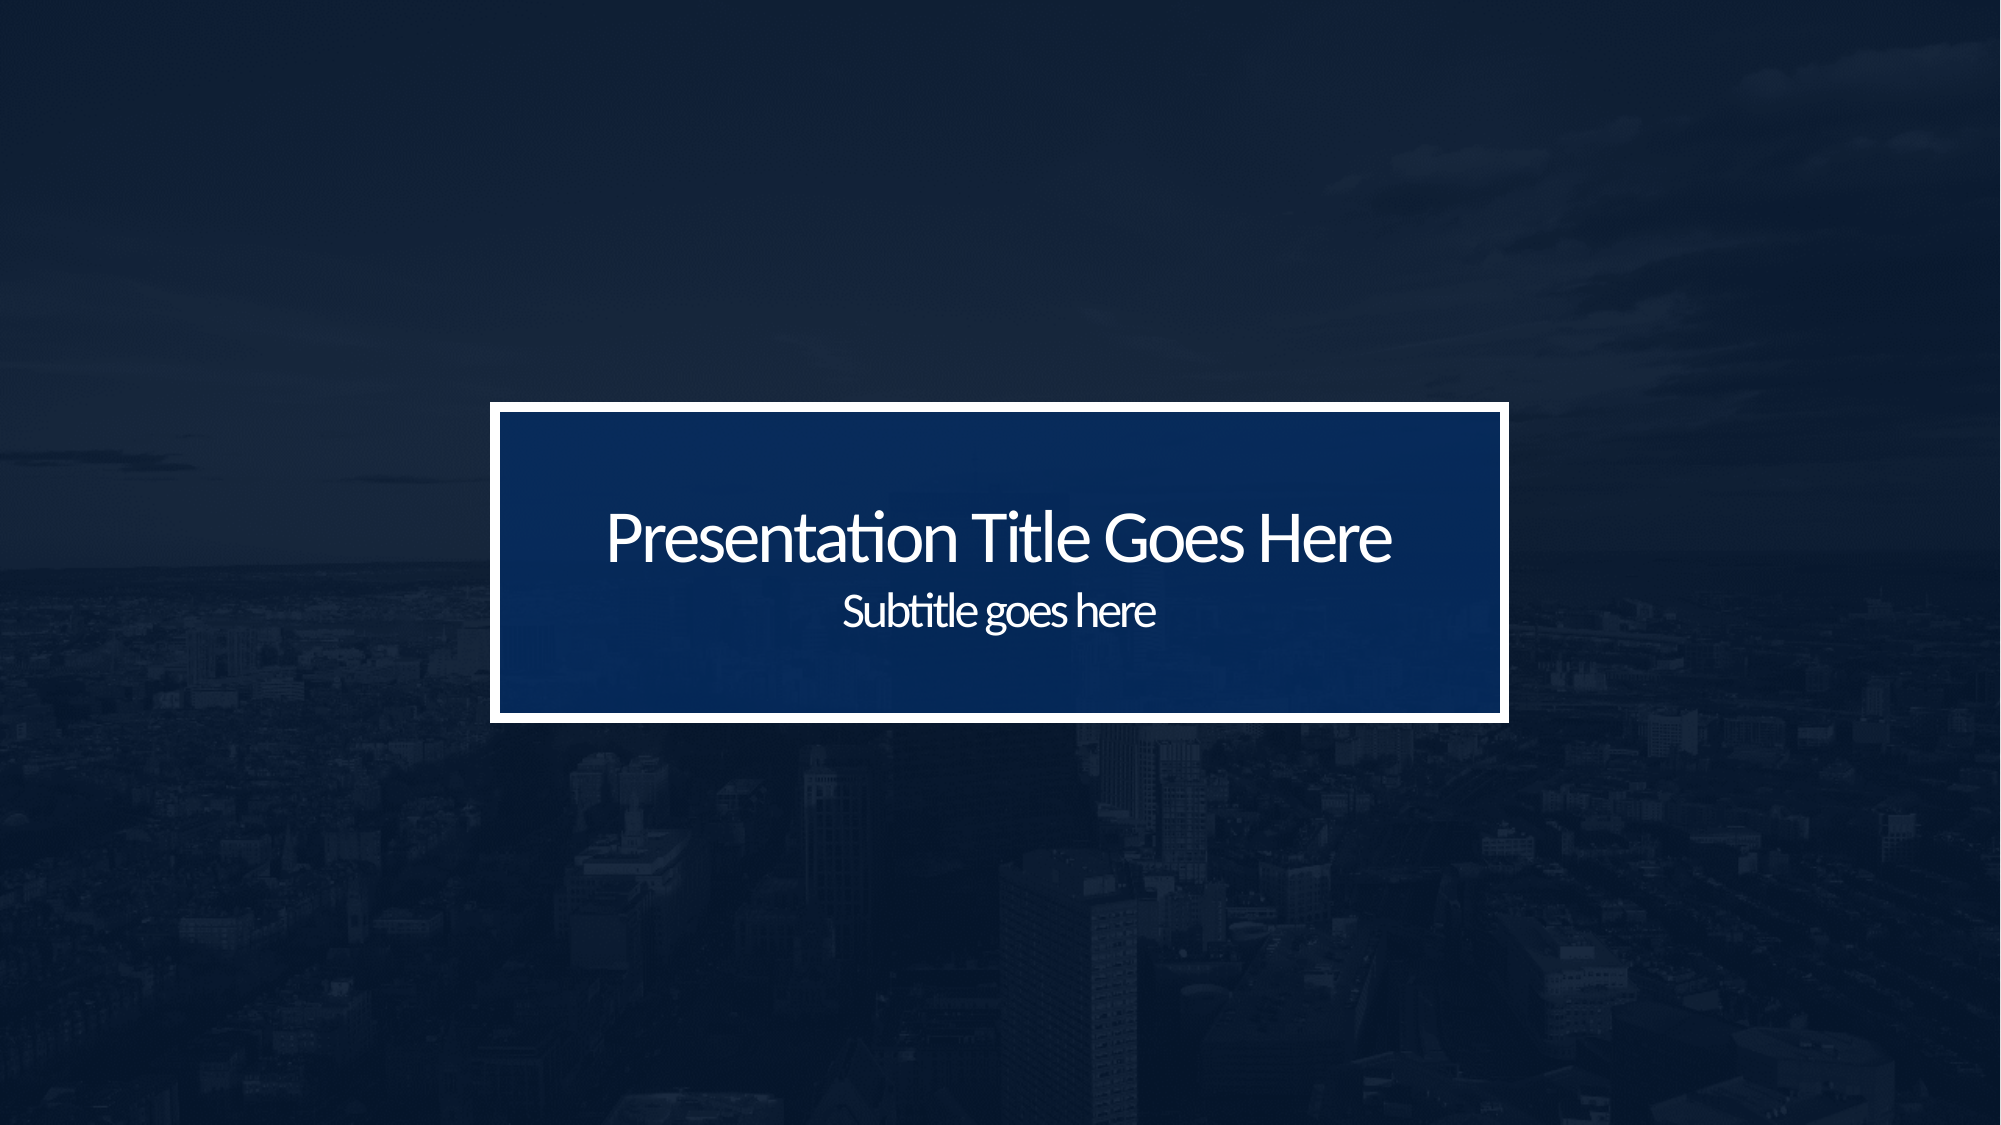

Presentation Title Goes Here
Subtitle goes here